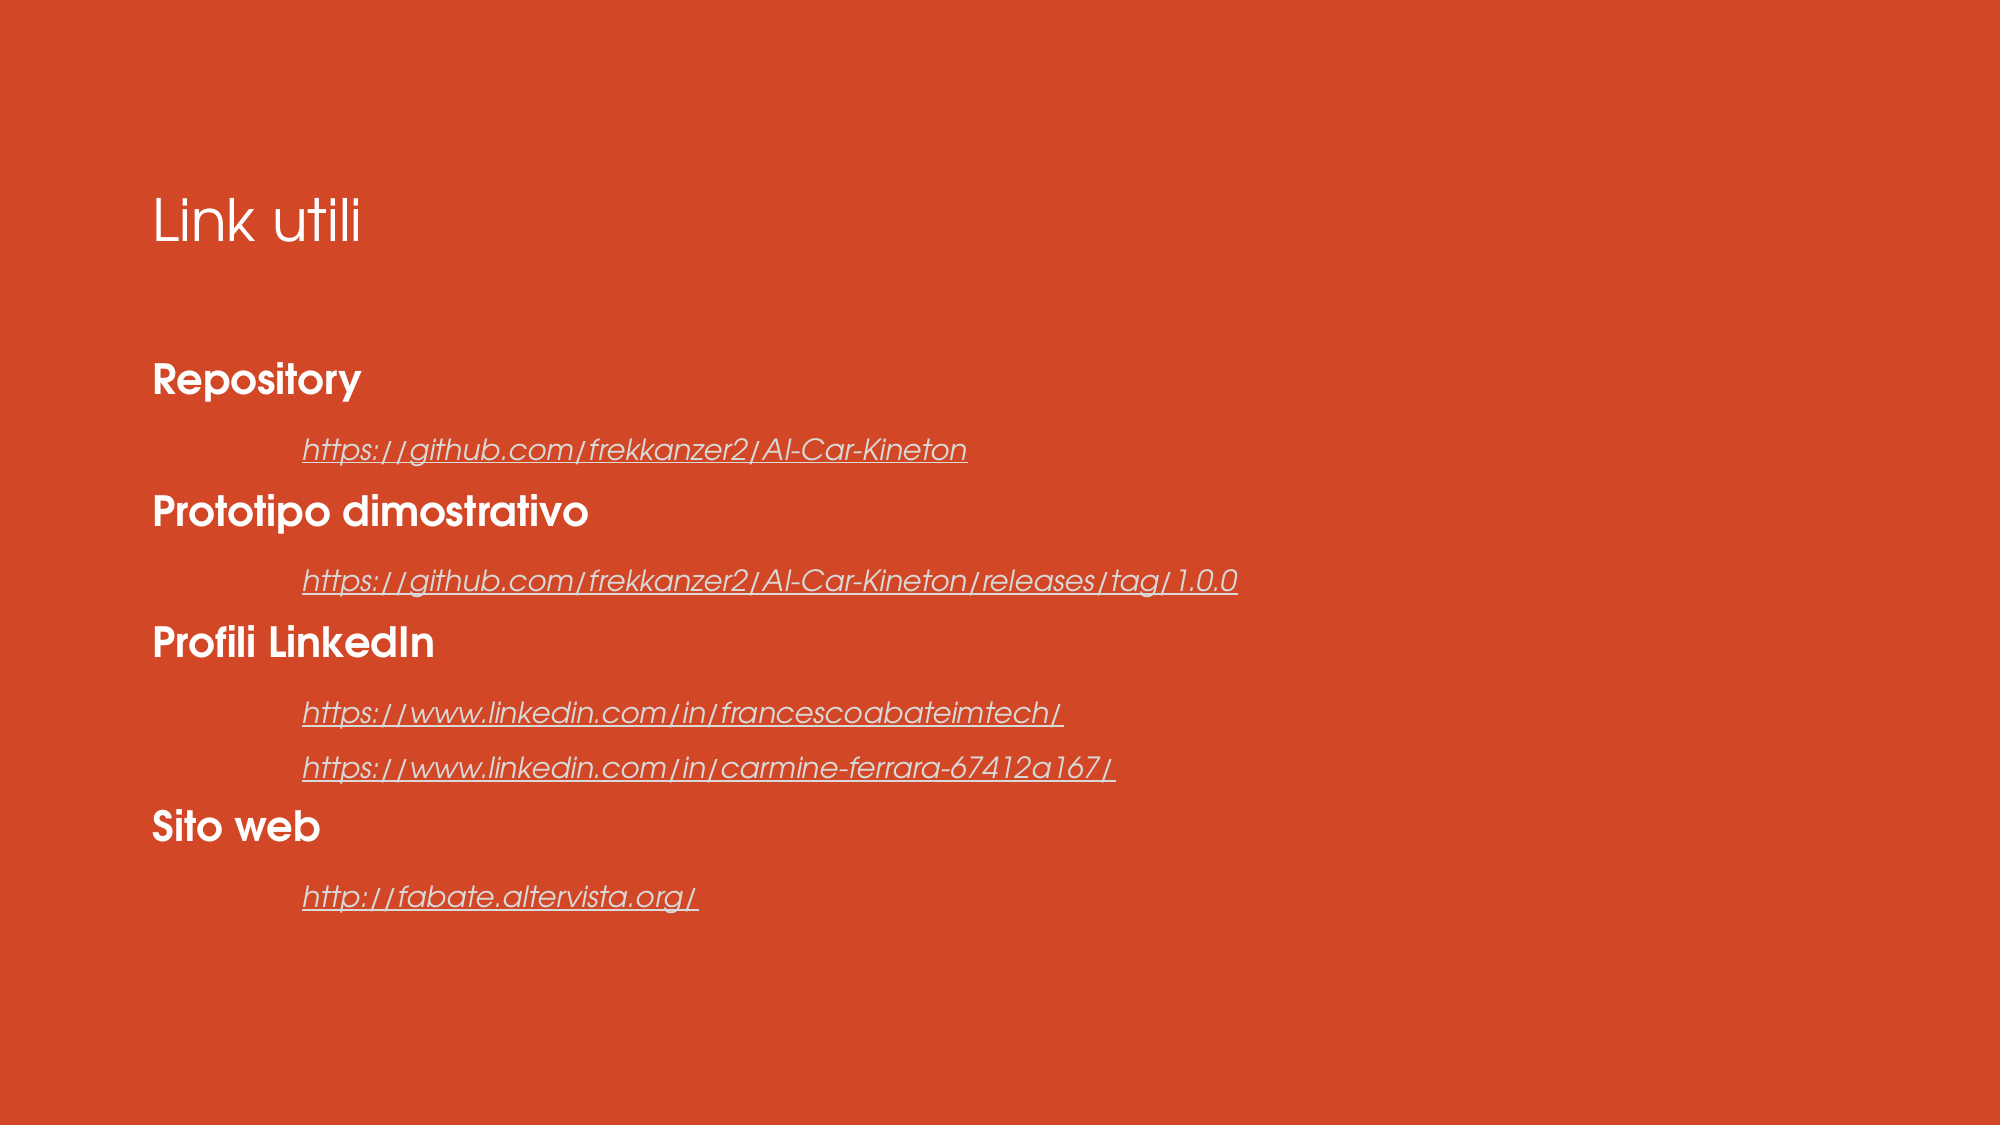

Link utili

Repository
	https://github.com/frekkanzer2/AI-Car-Kineton
Prototipo dimostrativo
	https://github.com/frekkanzer2/AI-Car-Kineton/releases/tag/1.0.0
Profili LinkedIn
	https://www.linkedin.com/in/francescoabateimtech/
	https://www.linkedin.com/in/carmine-ferrara-67412a167/
Sito web
	http://fabate.altervista.org/